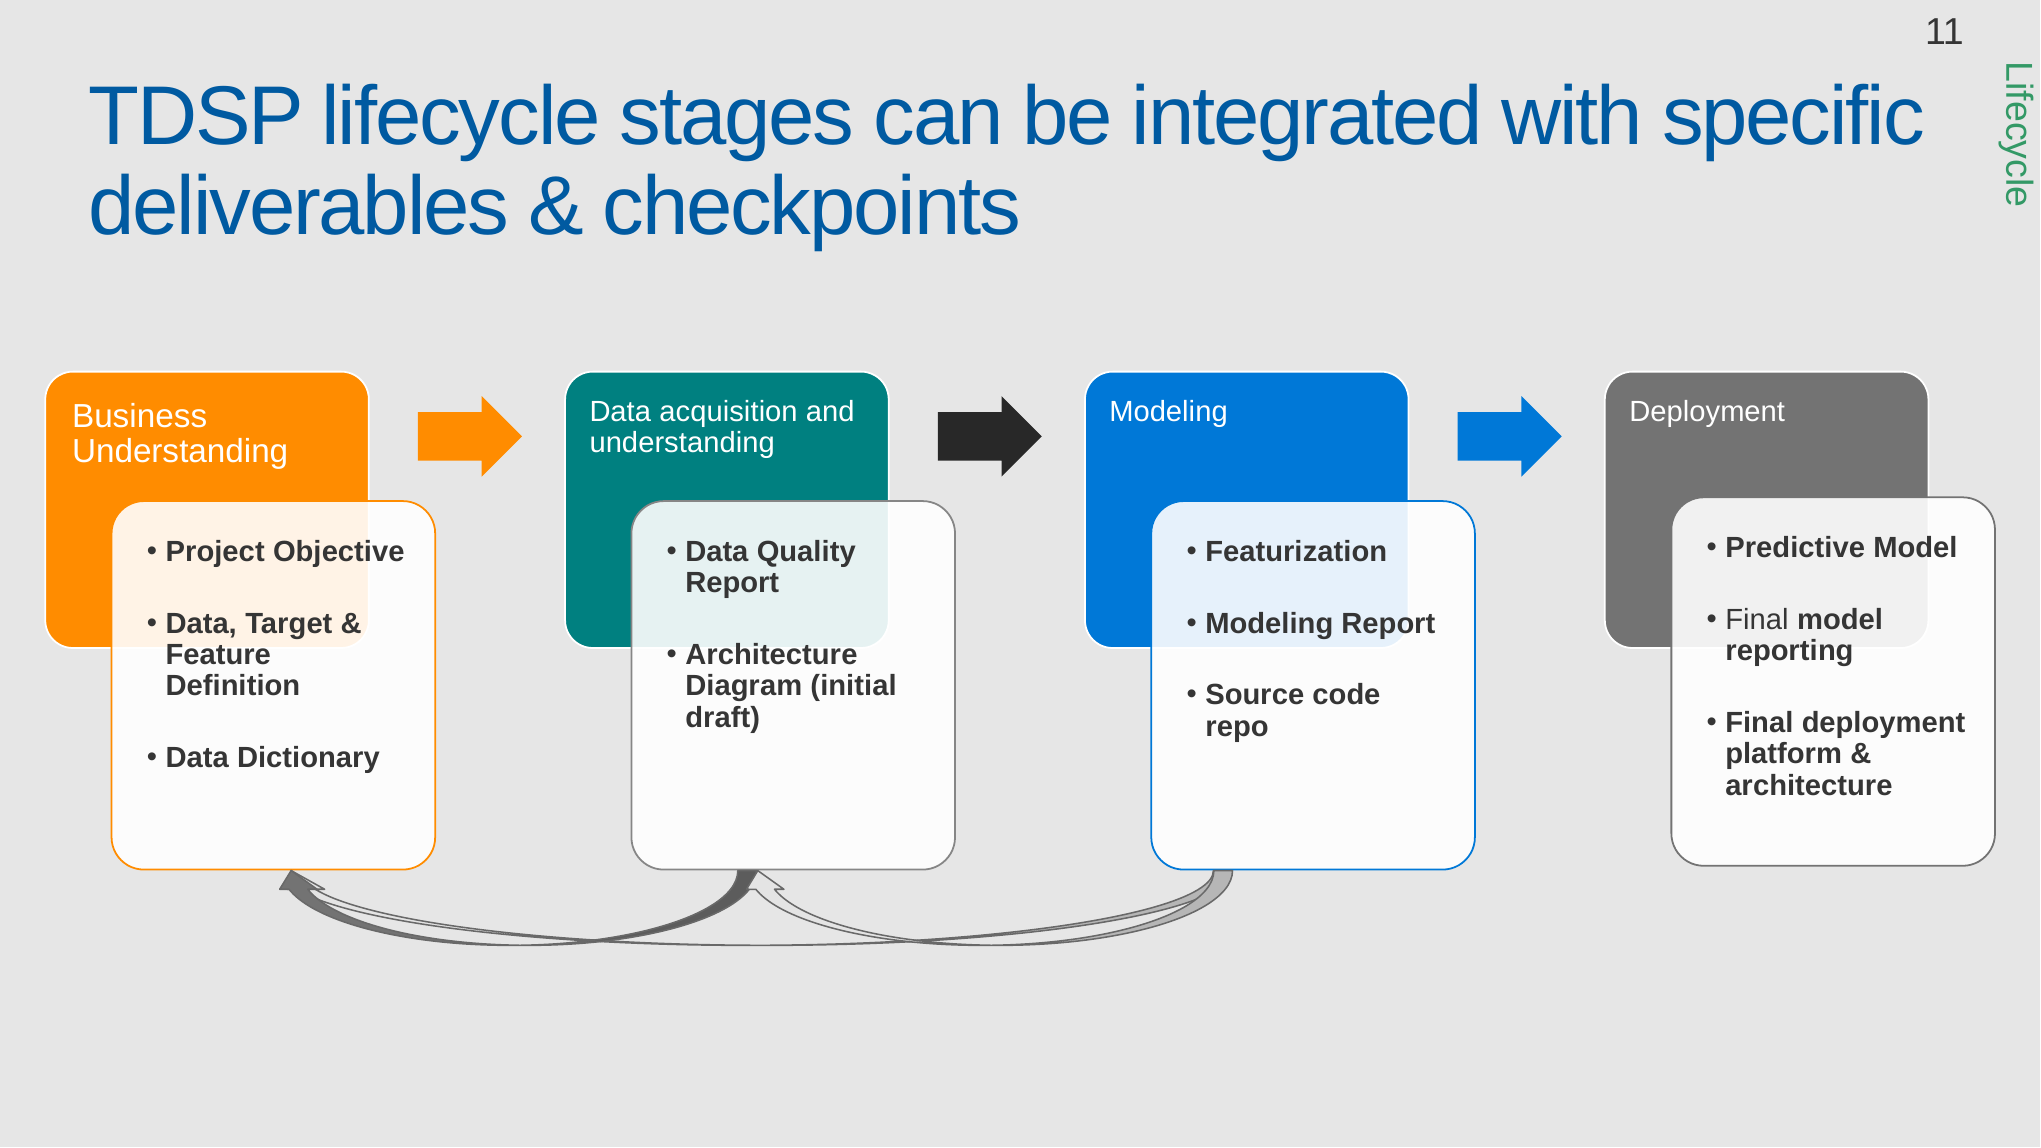

11
# TDSP lifecycle stages can be integrated with specific deliverables & checkpoints
Lifecycle
Business Understanding
Project Objective

Data, Target & Feature Definition

Data Dictionary

Data acquisition and understanding
Data Quality Report

Architecture Diagram (initial draft)

Modeling
Featurization

Modeling Report

Source code repo

Deployment
Predictive Model

Final model reporting

Final deployment platform & architecture